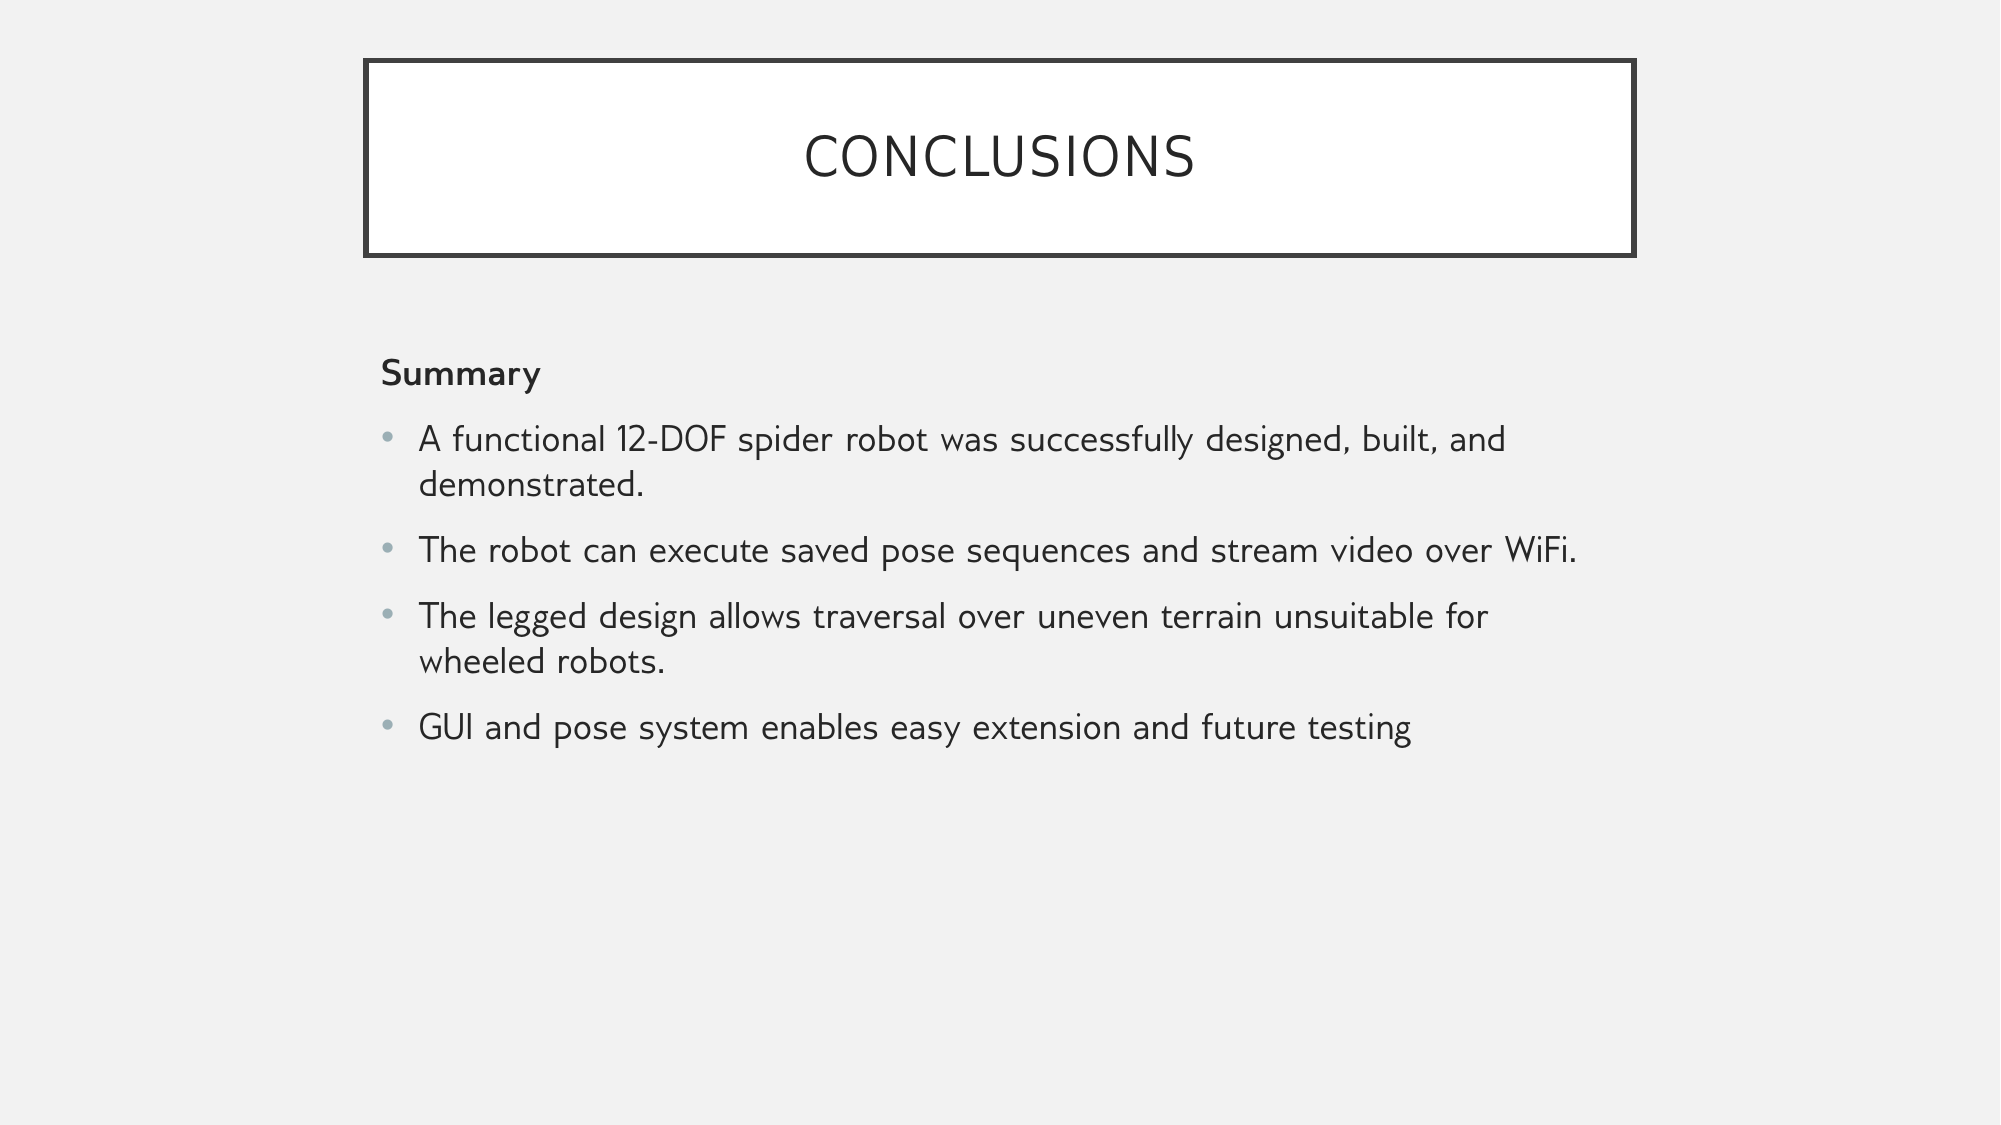

# Conclusions
Summary
A functional 12-DOF spider robot was successfully designed, built, and demonstrated.
The robot can execute saved pose sequences and stream video over WiFi.
The legged design allows traversal over uneven terrain unsuitable for wheeled robots.
GUI and pose system enables easy extension and future testing